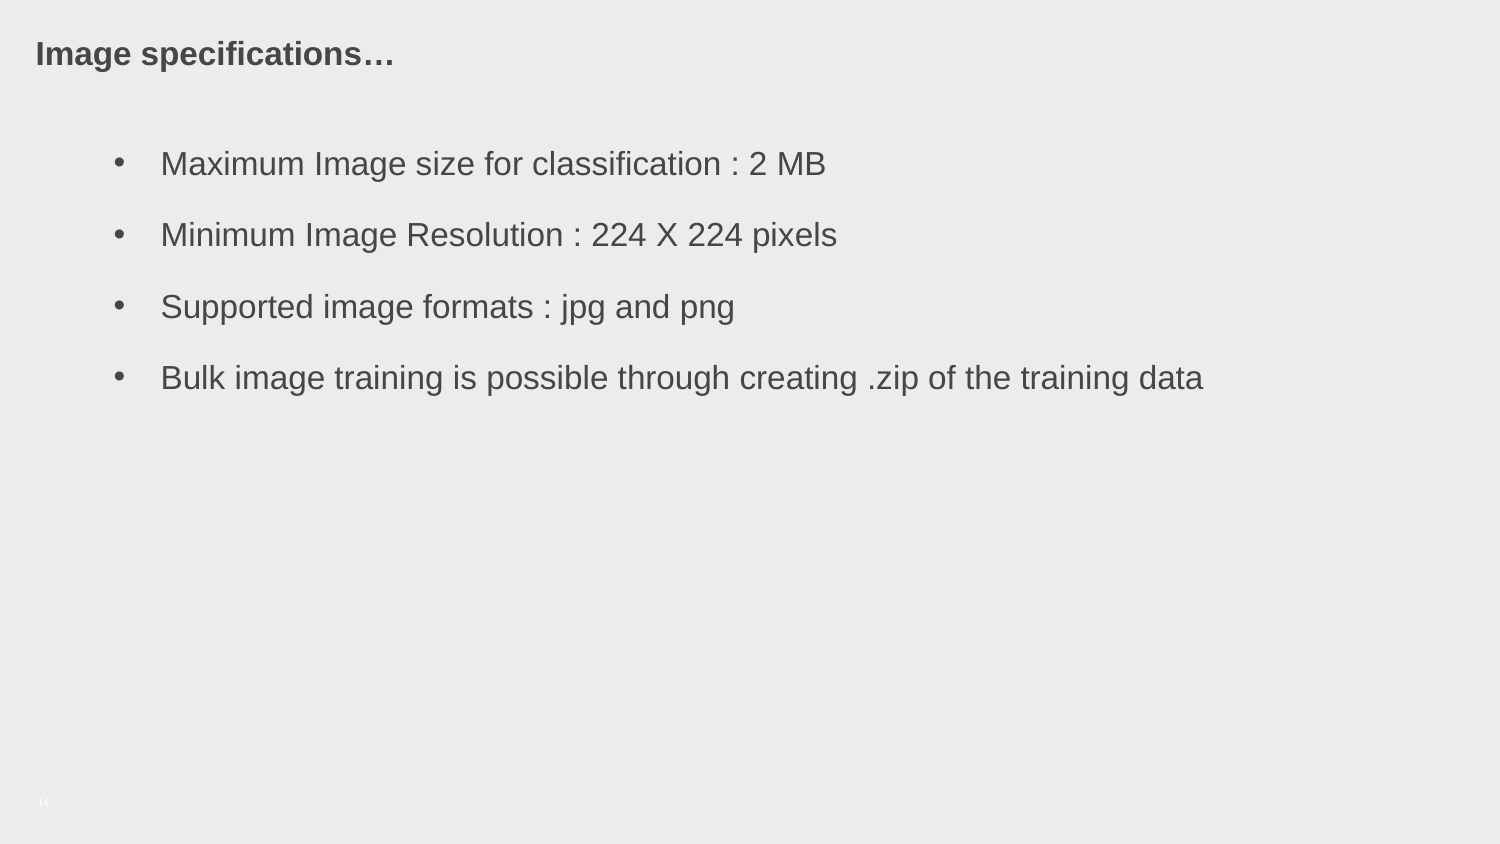

# Image specifications…
Maximum Image size for classification : 2 MB
Minimum Image Resolution : 224 X 224 pixels
Supported image formats : jpg and png
Bulk image training is possible through creating .zip of the training data

14